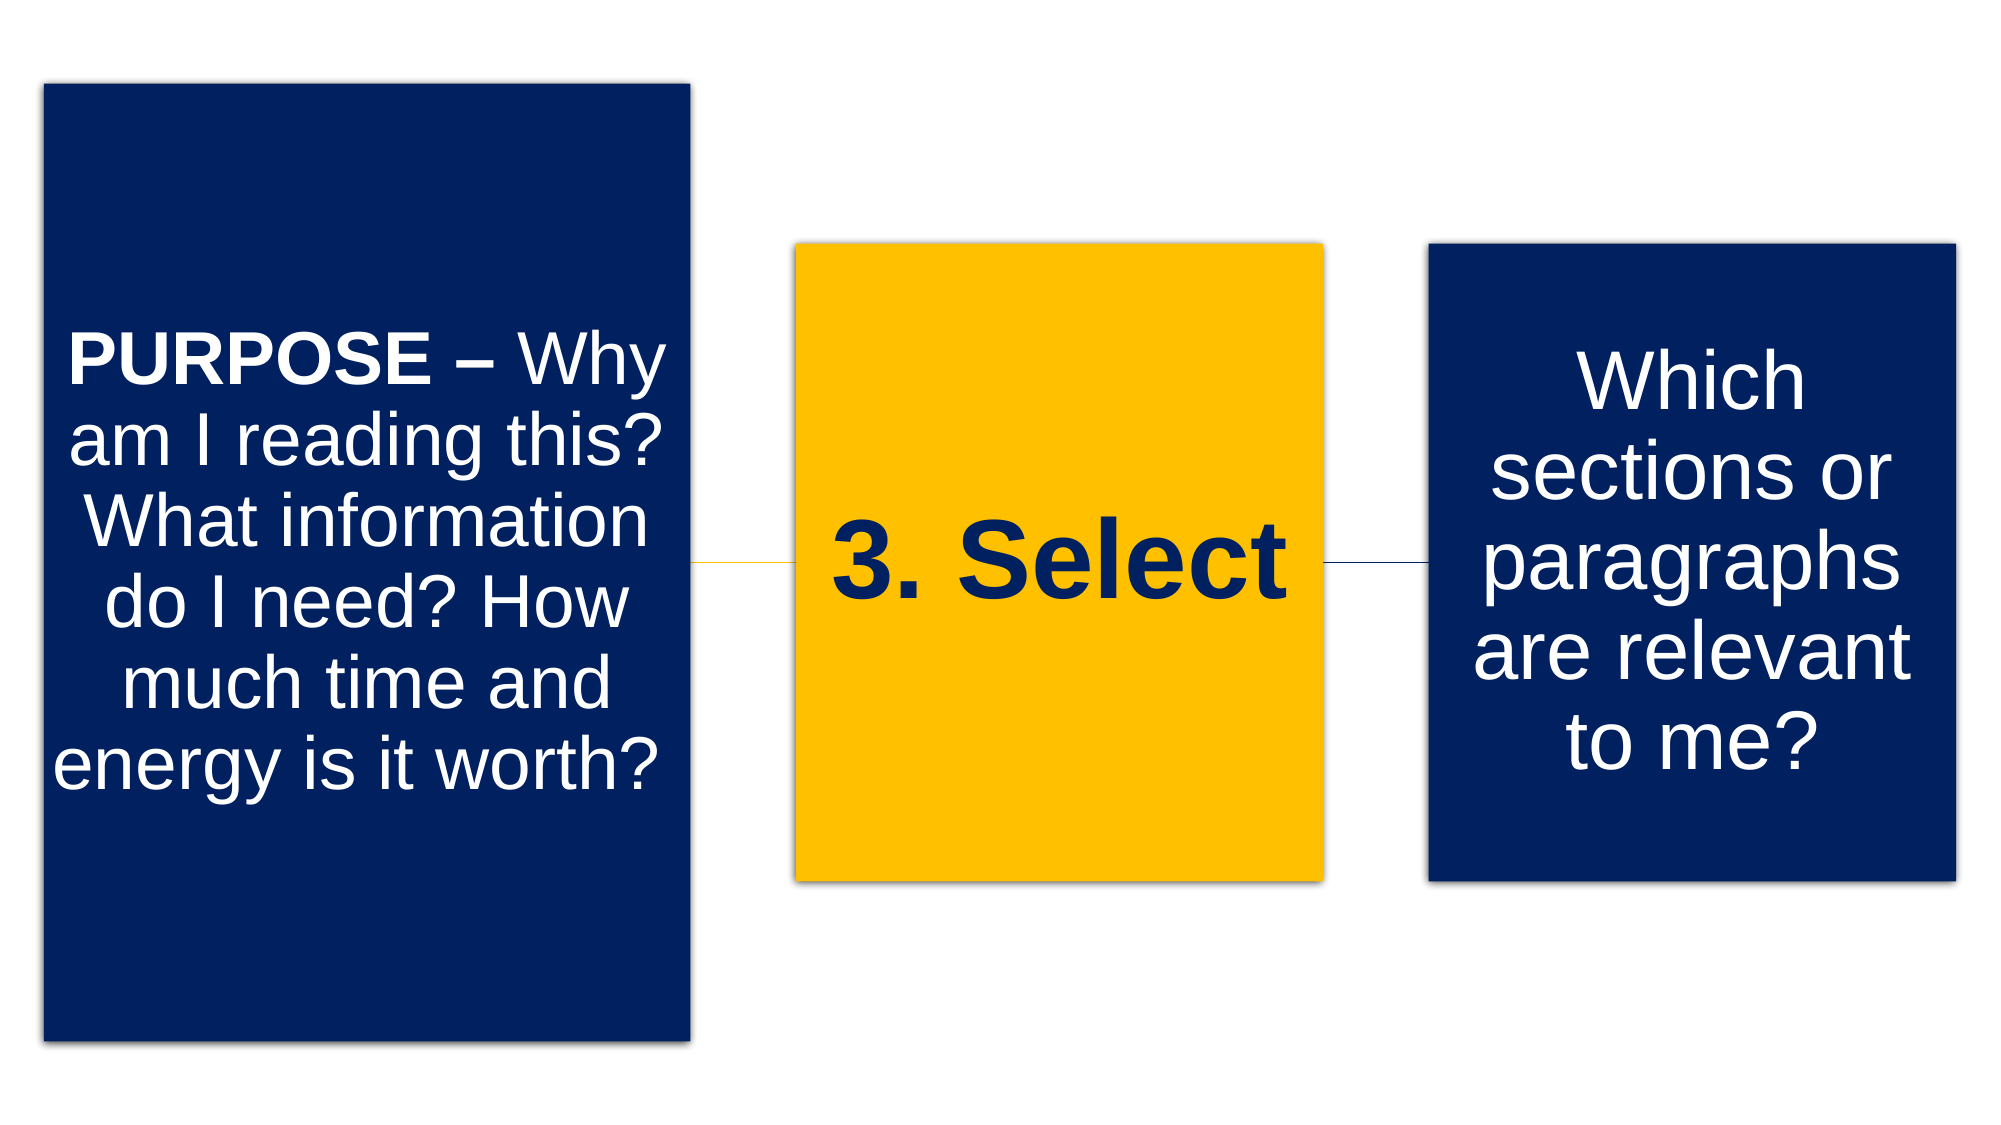

PURPOSE – Why am I reading this? What information do I need? How much time and energy is it worth?
3. Select
Which sections or paragraphs are relevant to me?
26